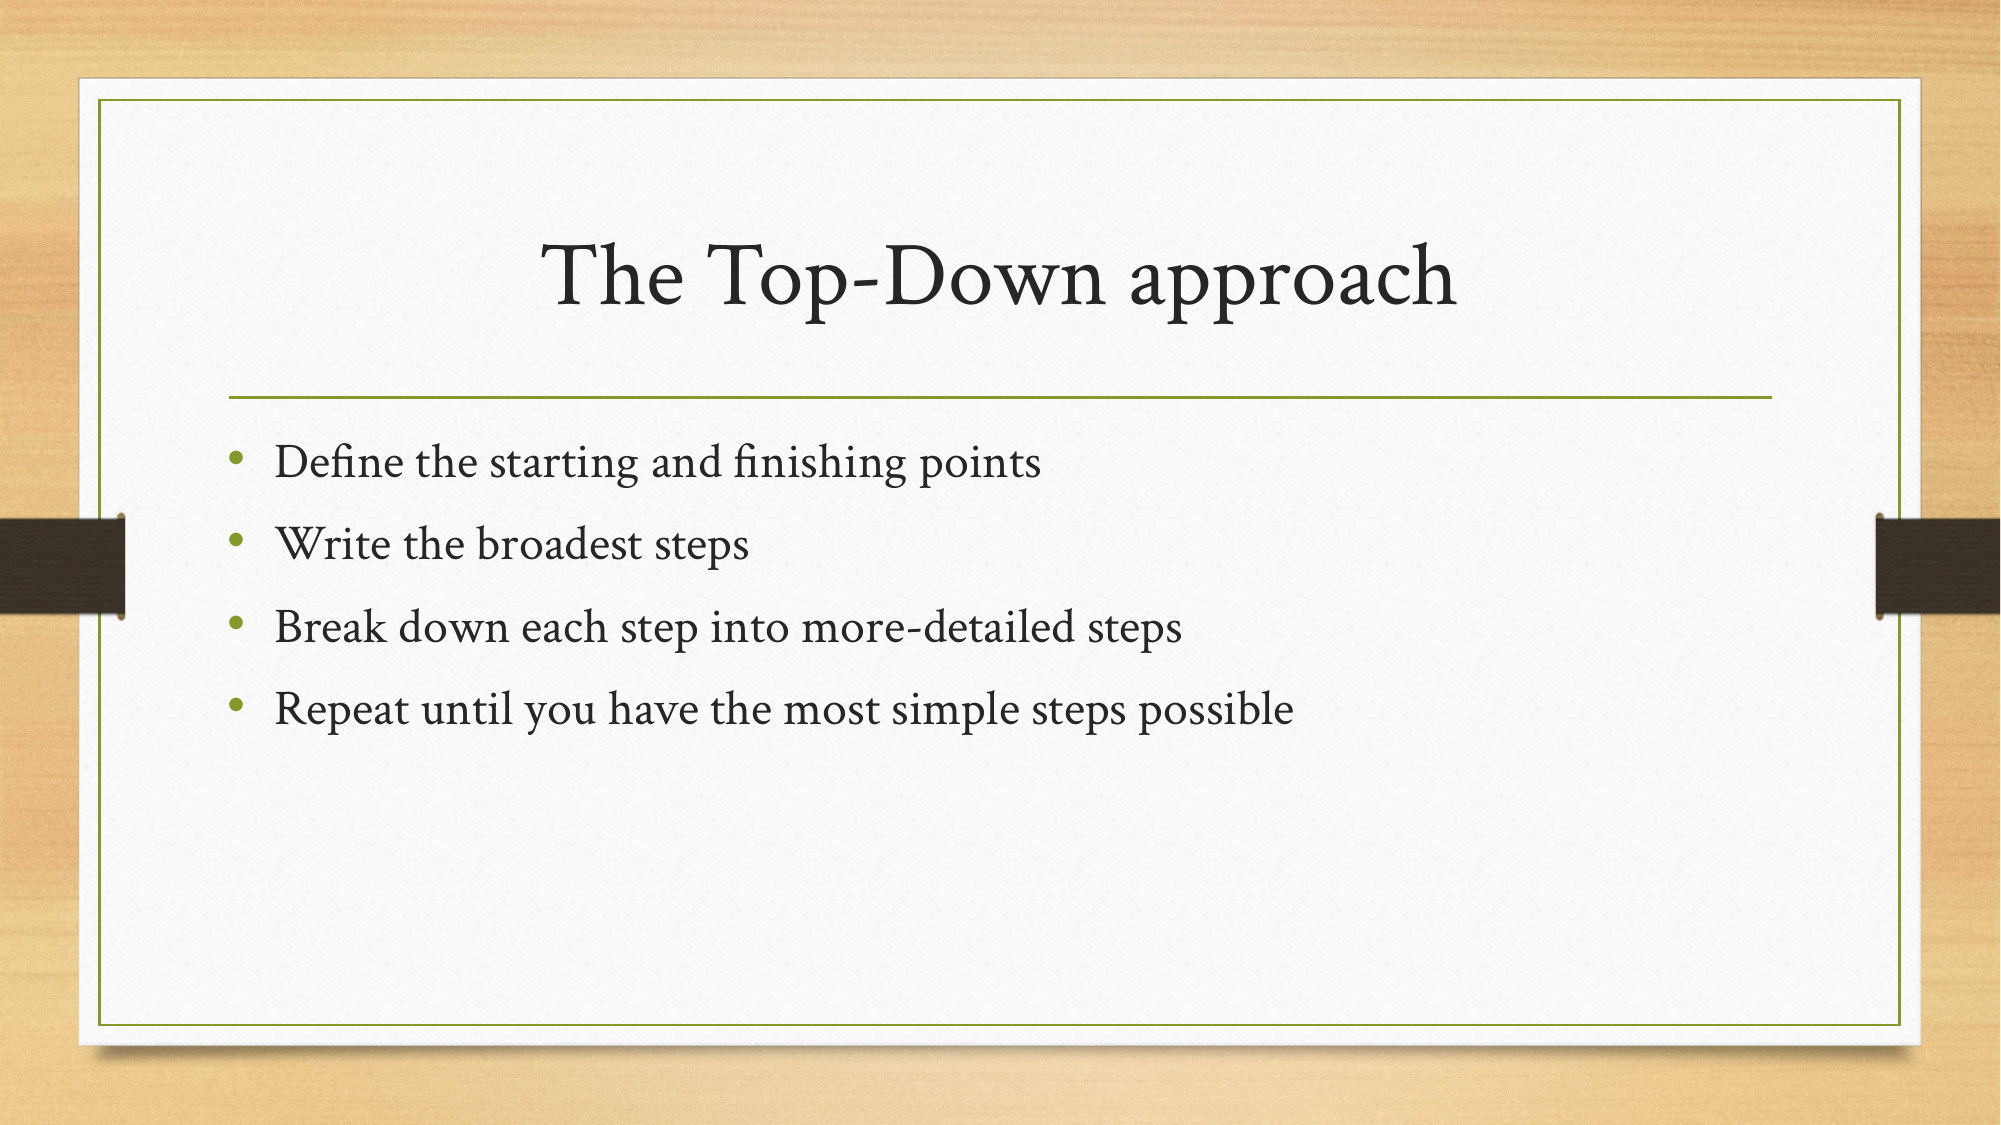

# The Top-Down approach
Define the starting and finishing points
Write the broadest steps
Break down each step into more-detailed steps
Repeat until you have the most simple steps possible